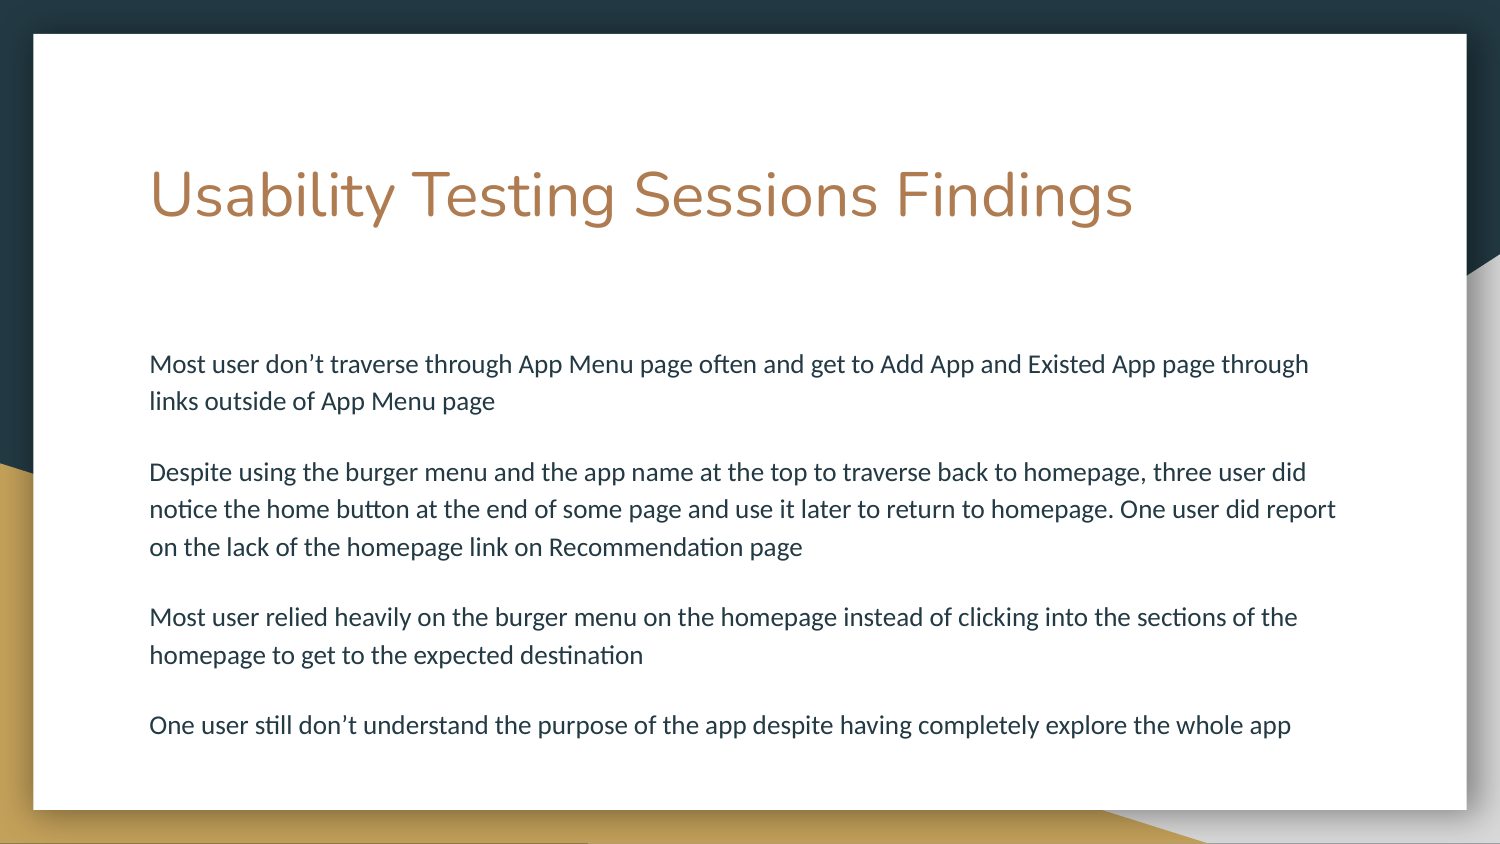

# Usability Testing Sessions Findings
Most user don’t traverse through App Menu page often and get to Add App and Existed App page through links outside of App Menu page
Despite using the burger menu and the app name at the top to traverse back to homepage, three user did notice the home button at the end of some page and use it later to return to homepage. One user did report on the lack of the homepage link on Recommendation page
Most user relied heavily on the burger menu on the homepage instead of clicking into the sections of the homepage to get to the expected destination
One user still don’t understand the purpose of the app despite having completely explore the whole app